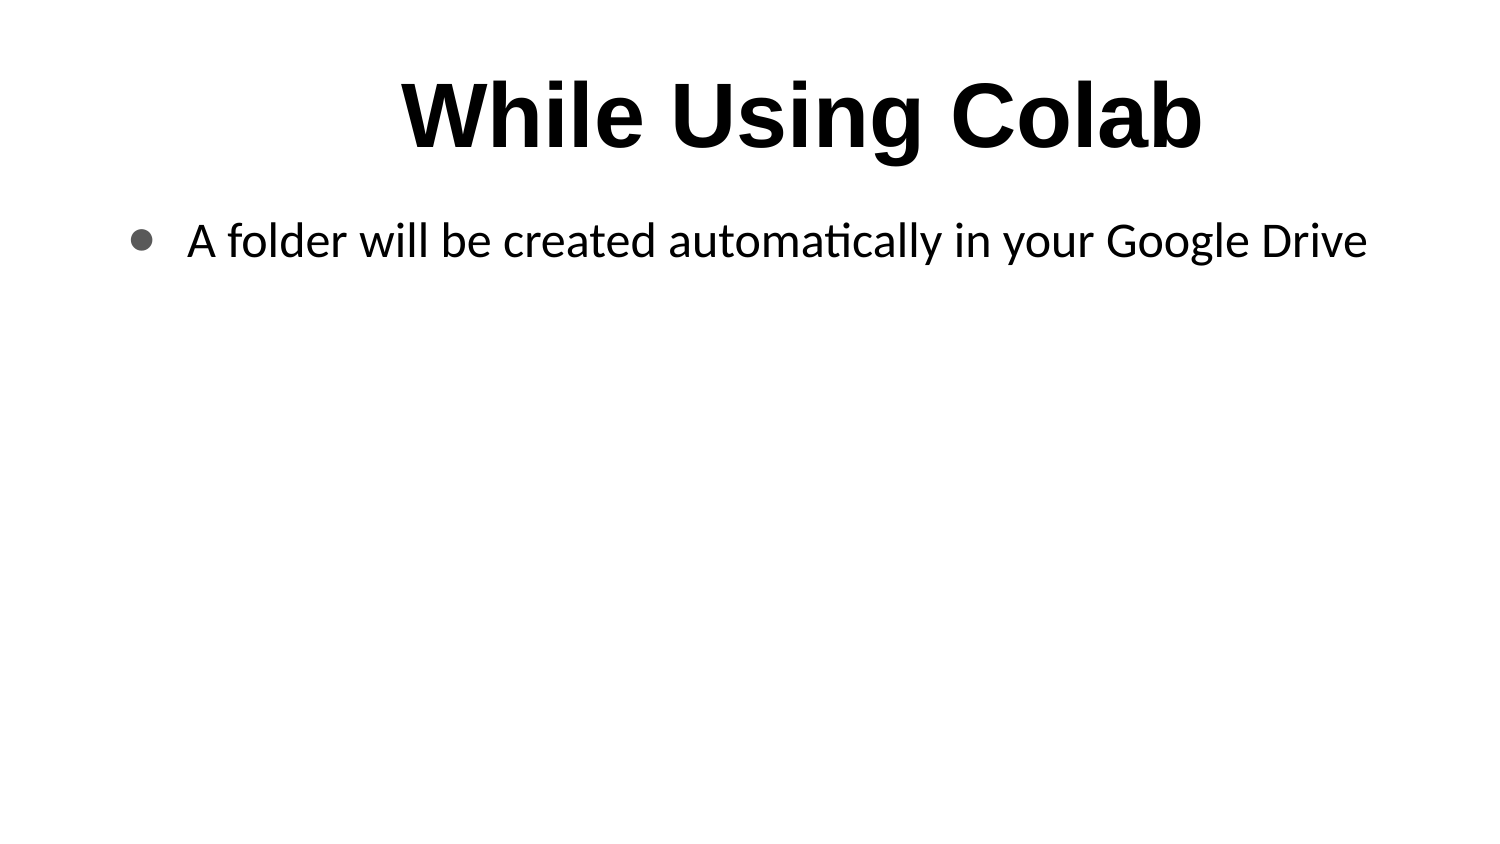

# While Using Colab
A folder will be created automatically in your Google Drive